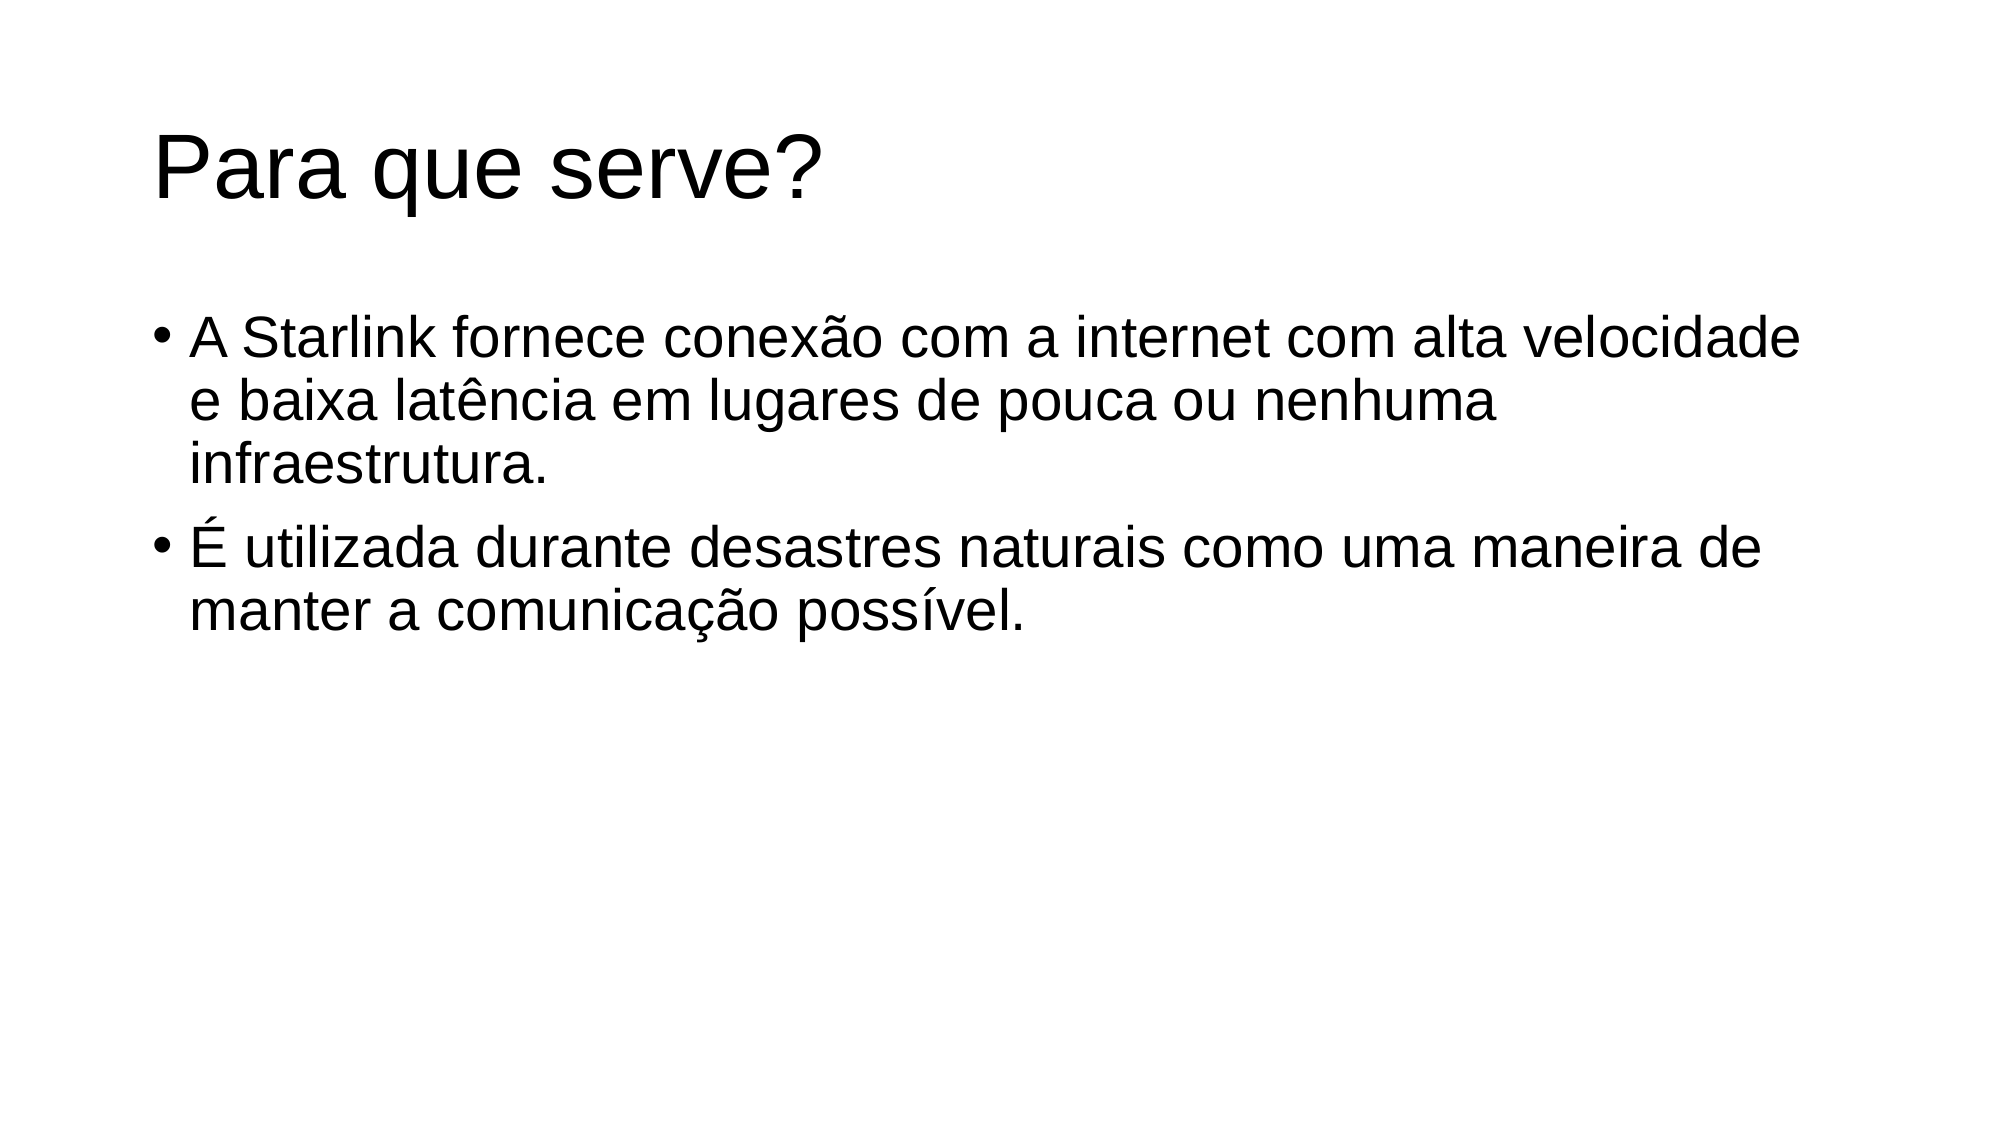

# Para que serve?
A Starlink fornece conexão com a internet com alta velocidade e baixa latência em lugares de pouca ou nenhuma infraestrutura.
É utilizada durante desastres naturais como uma maneira de manter a comunicação possível.